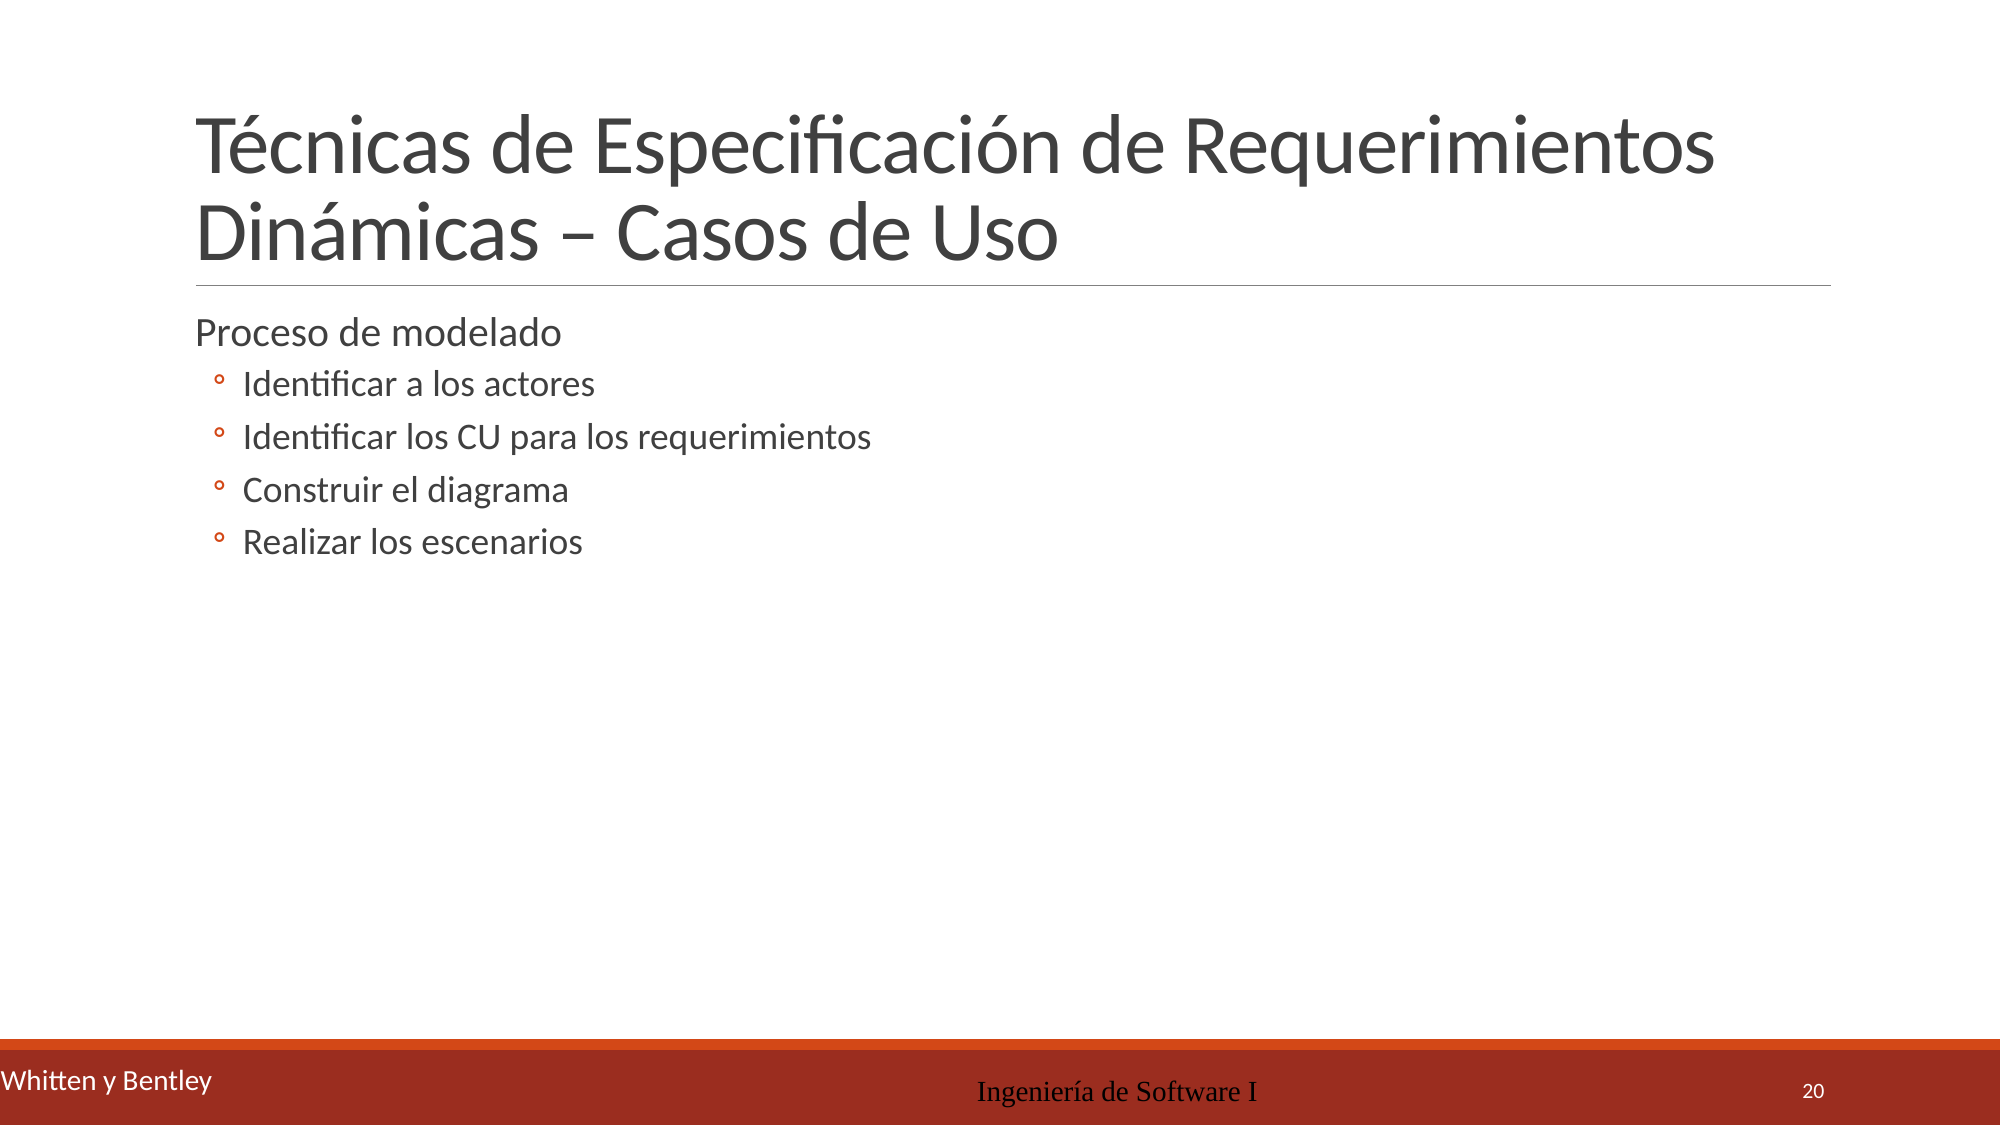

# Técnicas de Especificación de Requerimientos Dinámicas – Casos de Uso
Proceso de modelado
Identificar a los actores
Identificar los CU para los requerimientos
Construir el diagrama
Realizar los escenarios

Whitten y Bentley

Ingeniería de Software I
20